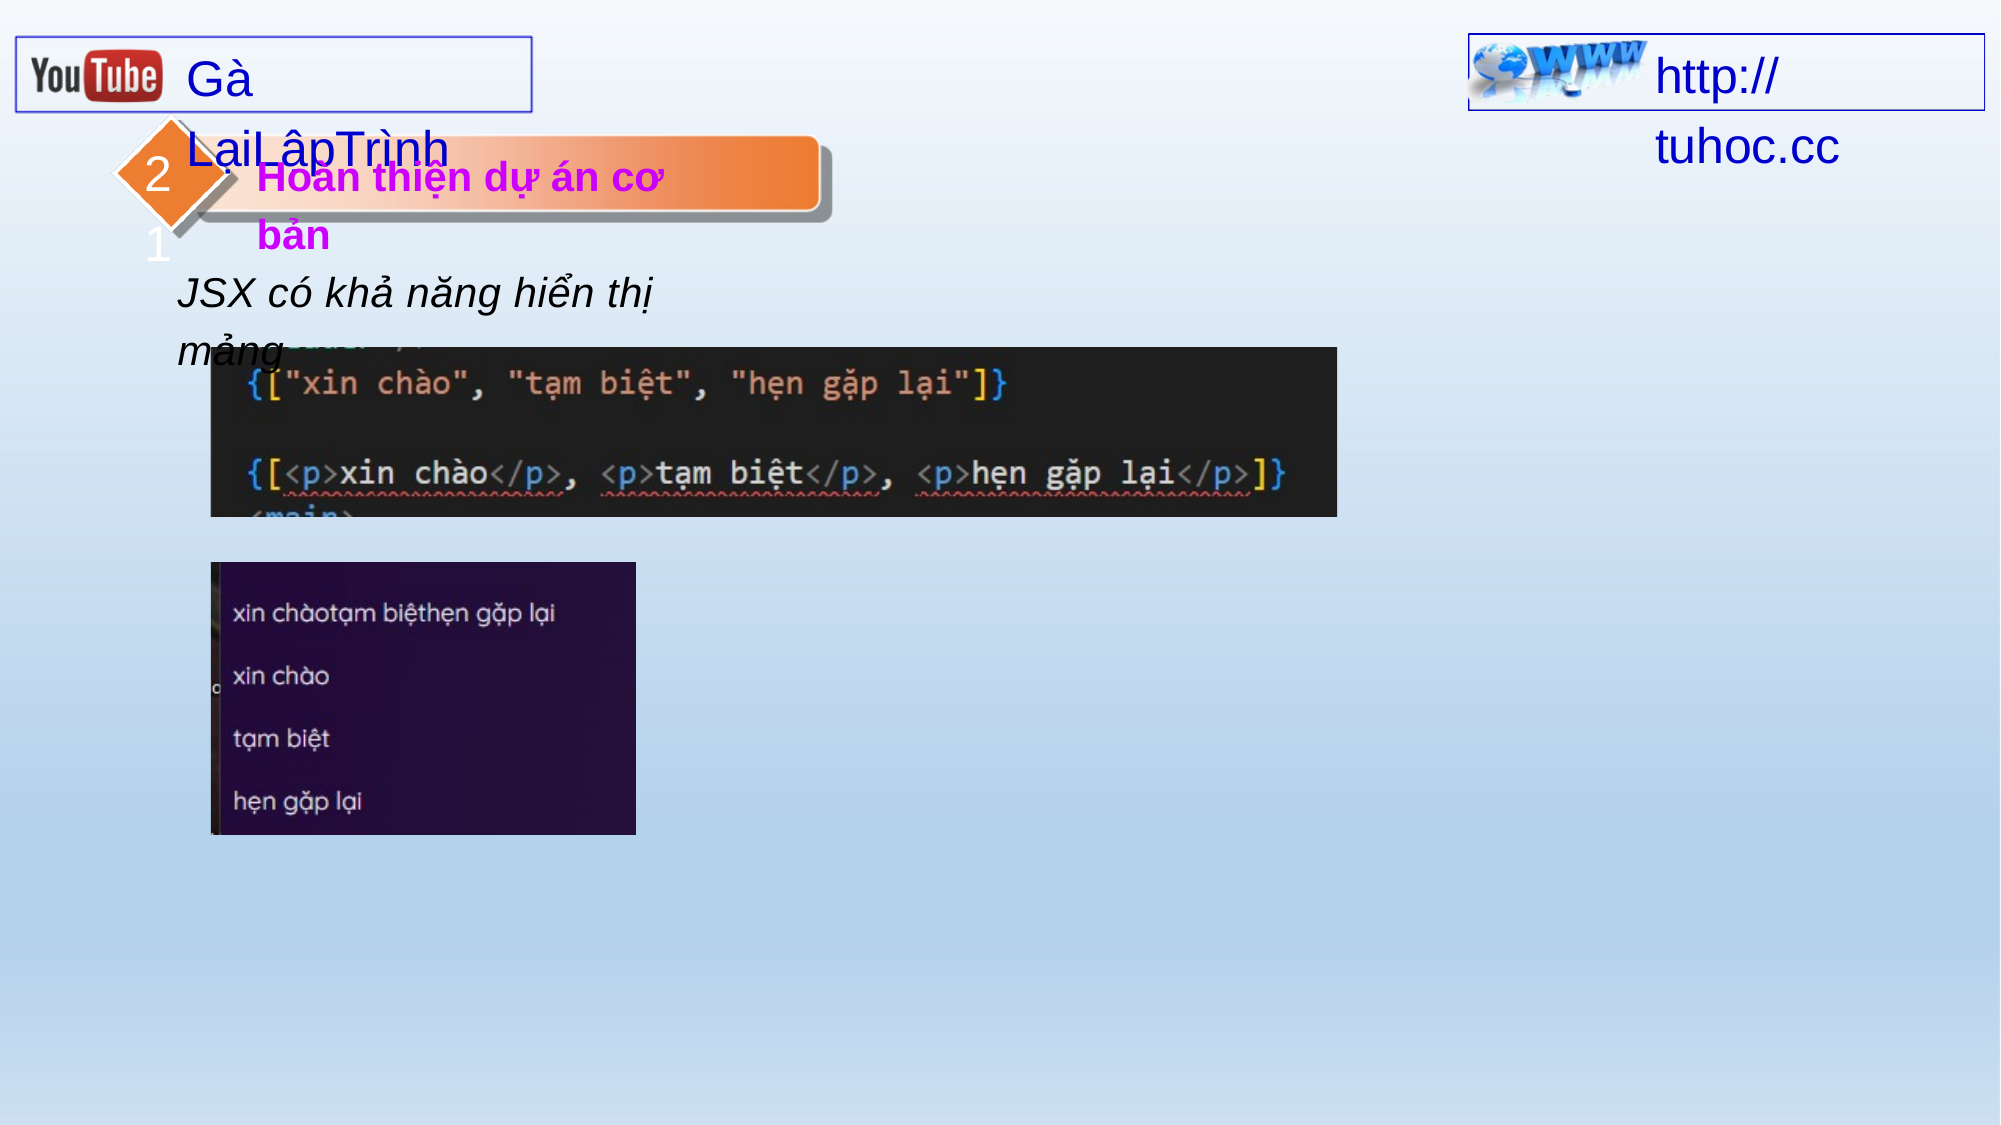

http:// tuhoc.cc

Gà LạiLậpTrình

21
Hoàn thiện dự án cơ bản

JSX có khả năng hiển thị mảng